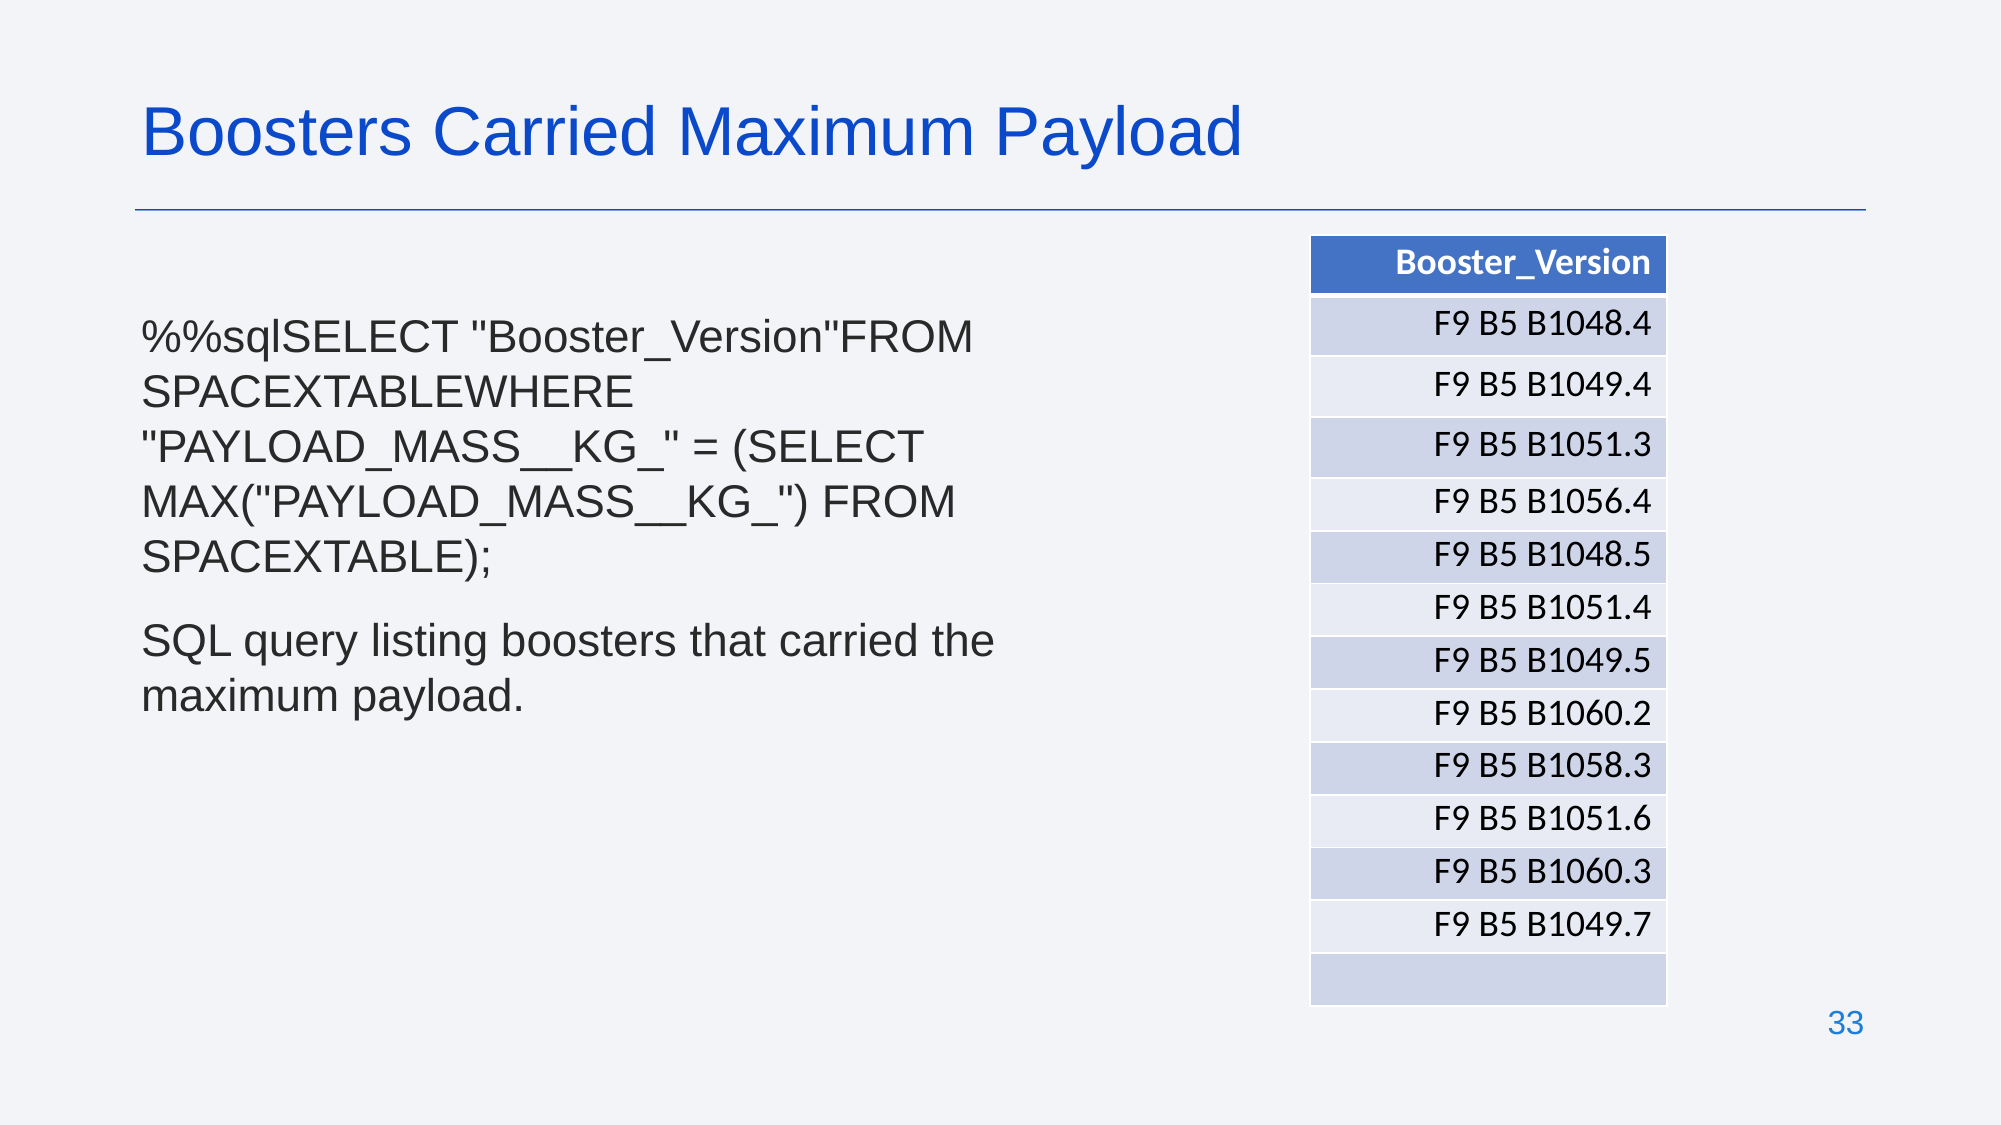

Boosters Carried Maximum Payload
| Booster\_Version |
| --- |
| F9 B5 B1048.4 |
| F9 B5 B1049.4 |
| F9 B5 B1051.3 |
| F9 B5 B1056.4 |
| F9 B5 B1048.5 |
| F9 B5 B1051.4 |
| F9 B5 B1049.5 |
| F9 B5 B1060.2 |
| F9 B5 B1058.3 |
| F9 B5 B1051.6 |
| F9 B5 B1060.3 |
| F9 B5 B1049.7 |
|  |
%%sqlSELECT "Booster_Version"FROM SPACEXTABLEWHERE "PAYLOAD_MASS__KG_" = (SELECT MAX("PAYLOAD_MASS__KG_") FROM SPACEXTABLE);
SQL query listing boosters that carried the maximum payload.

33